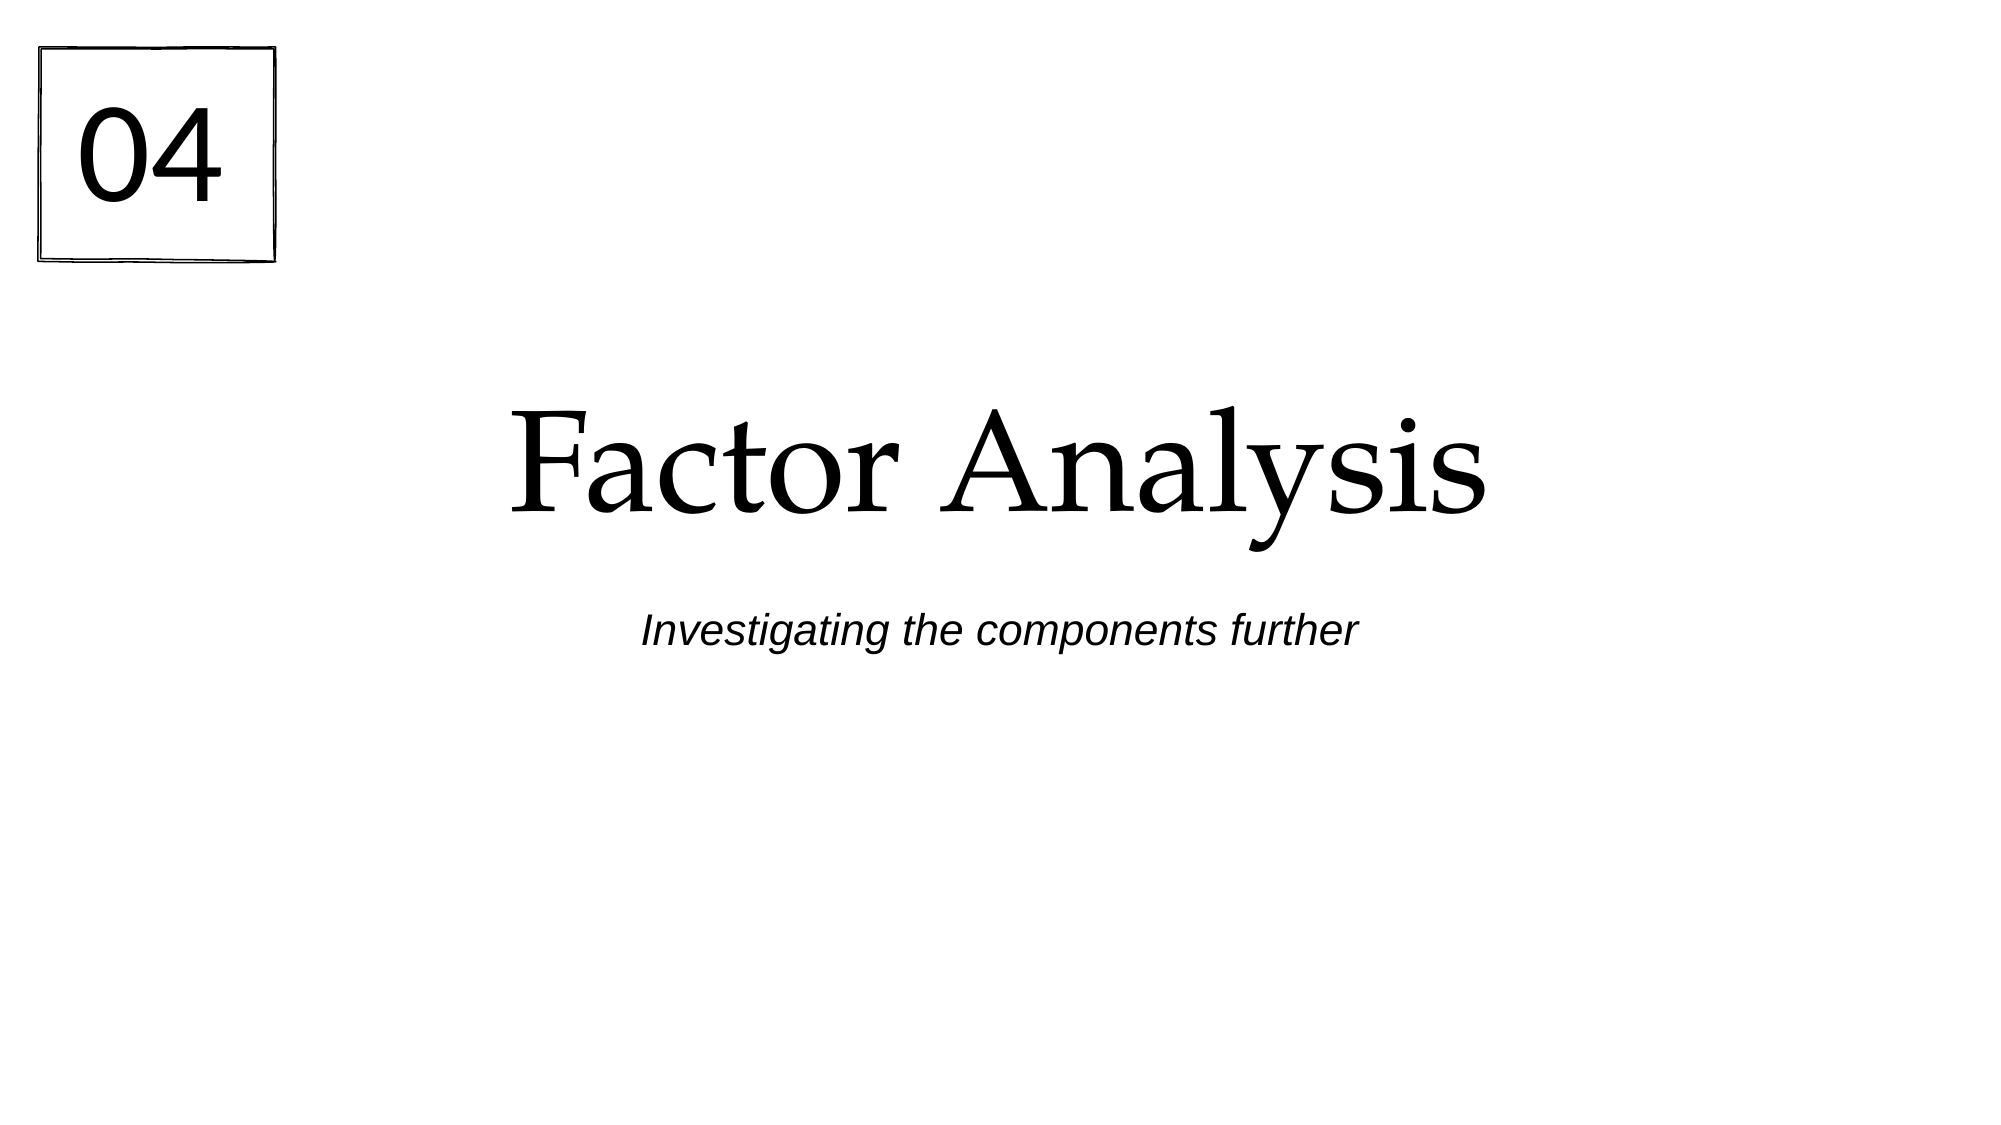

04
# Factor Analysis
Investigating the components further